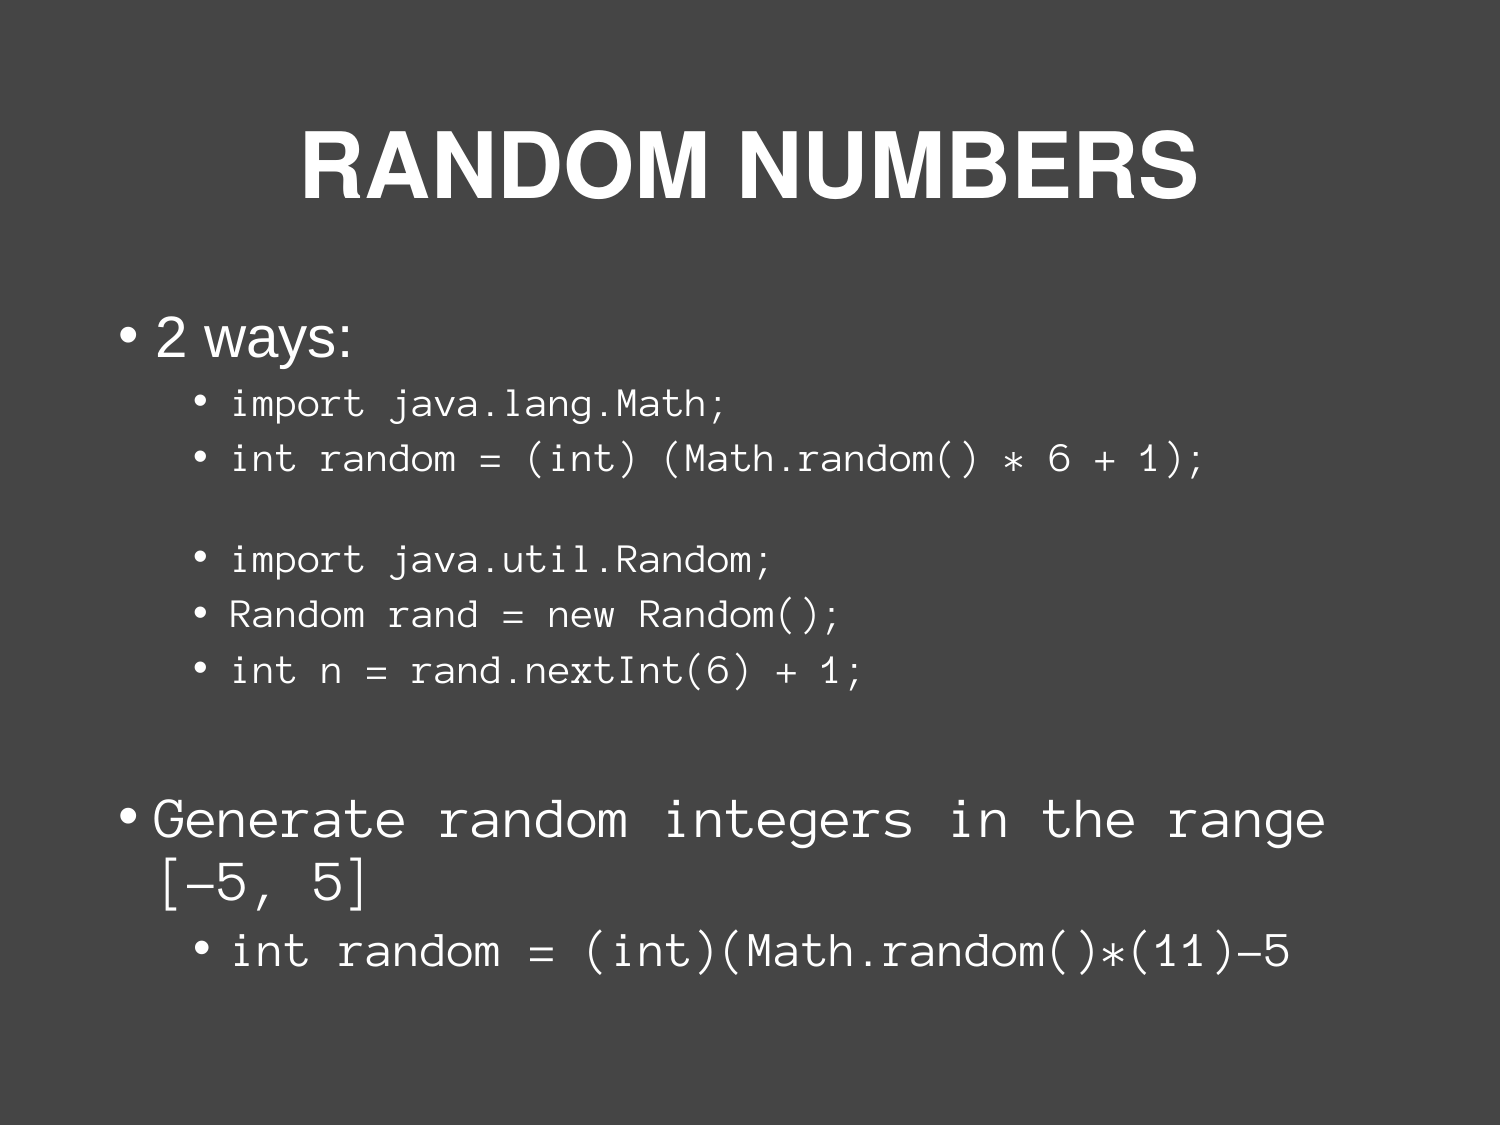

# Random Numbers
2 ways:
import java.lang.Math;
int random = (int) (Math.random() * 6 + 1);
import java.util.Random;
Random rand = new Random();
int n = rand.nextInt(6) + 1;

Generate random integers in the range [-5, 5]
int random = (int)(Math.random()*(11)-5